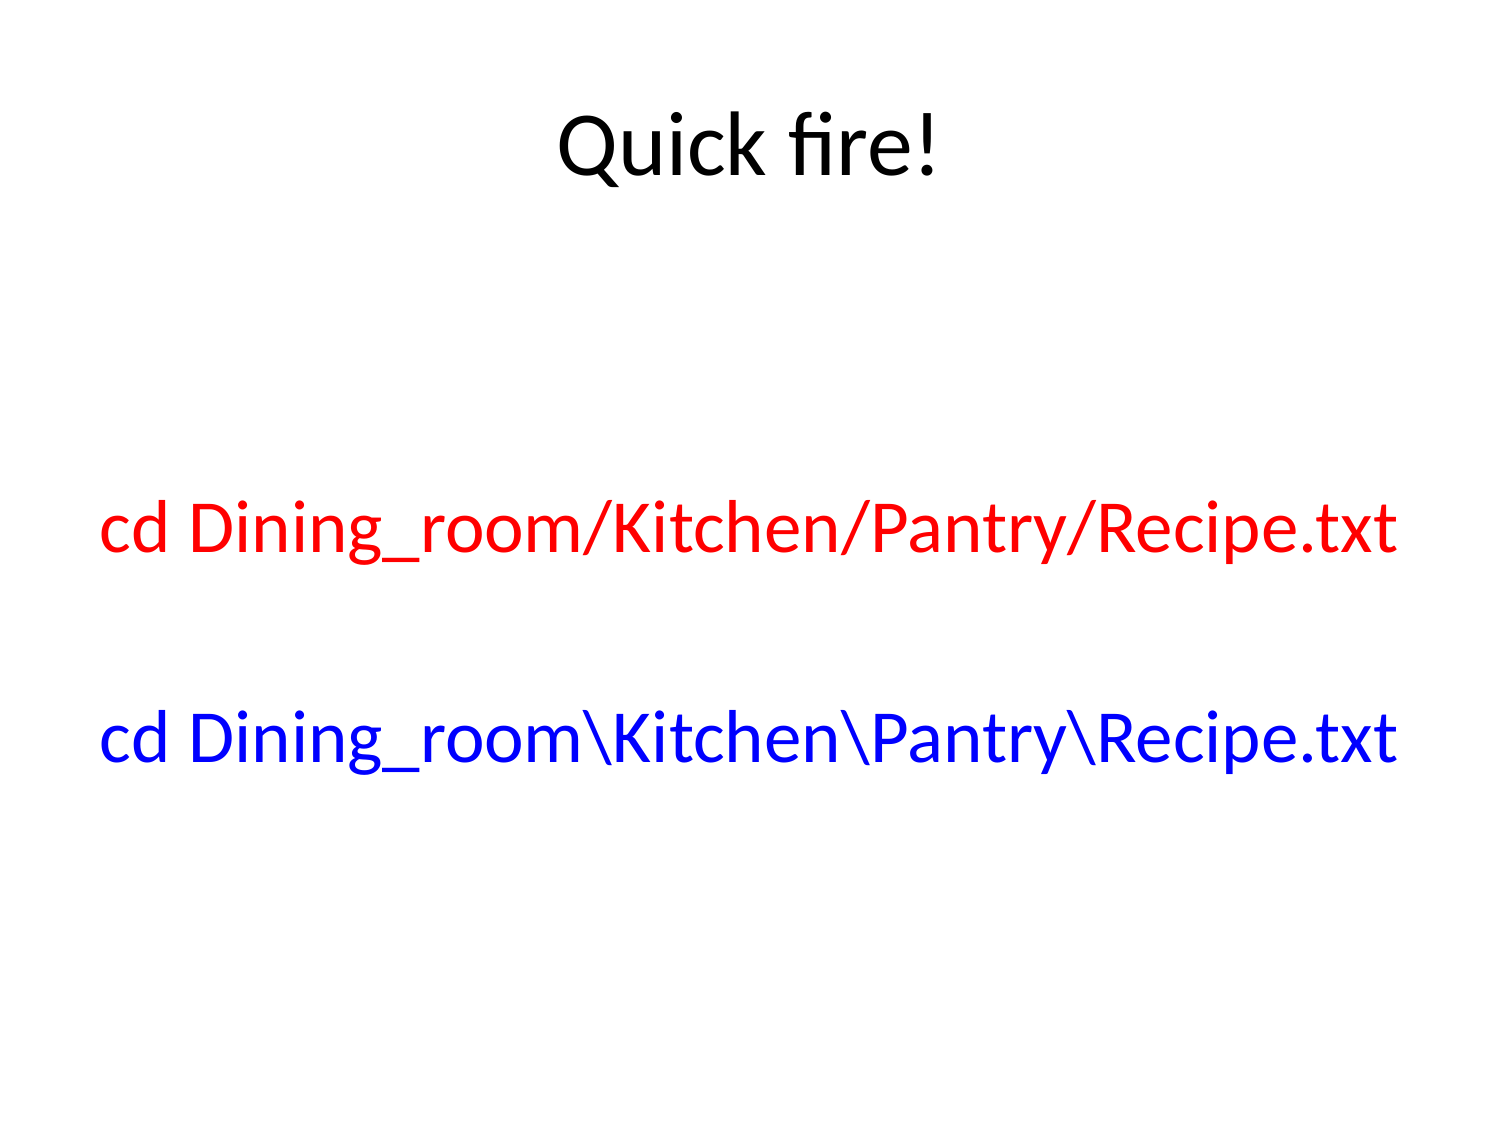

# Quick fire!
cd Dining_room/Kitchen/Pantry/Recipe.txt

cd Dining_room\Kitchen\Pantry\Recipe.txt